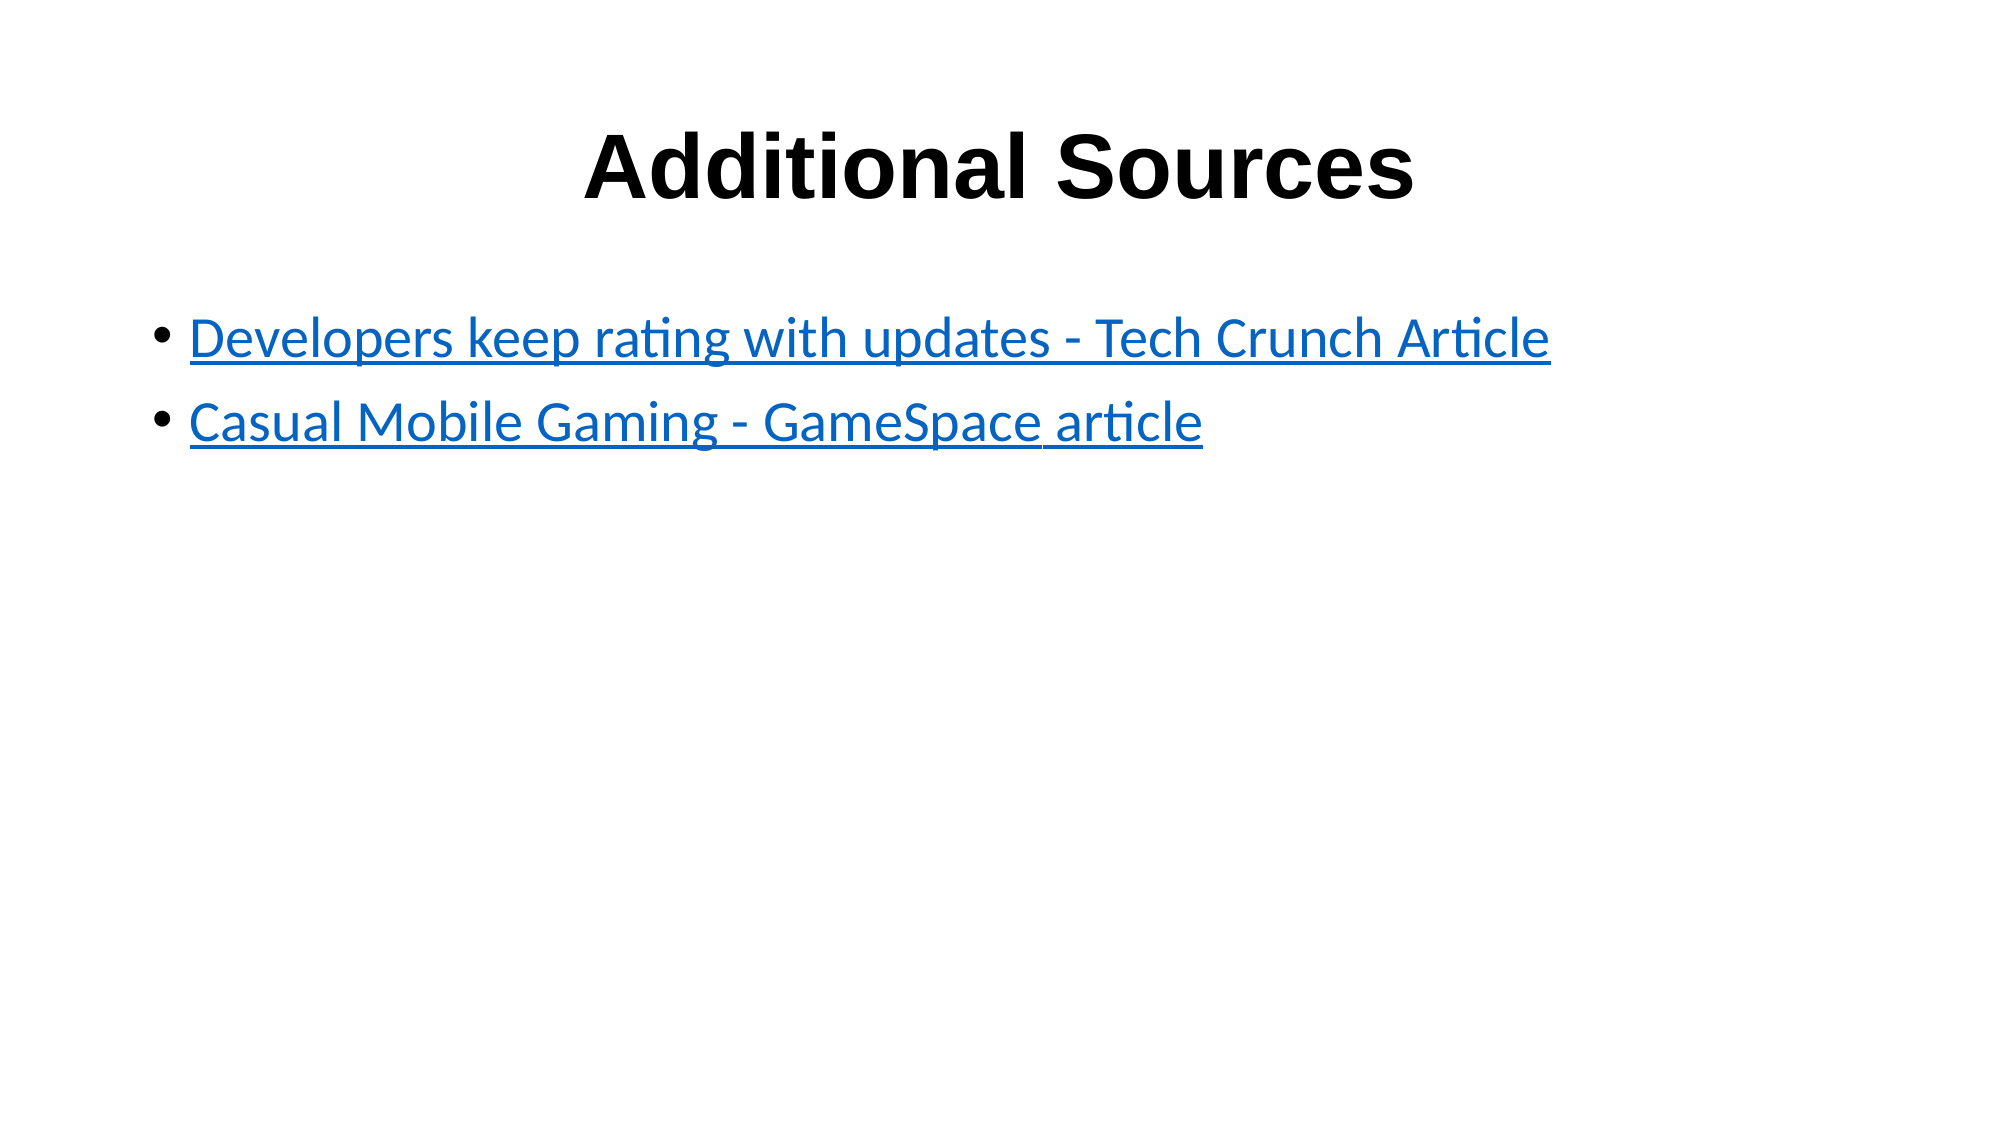

# Additional Sources
Developers keep rating with updates - Tech Crunch Article
Casual Mobile Gaming - GameSpace article